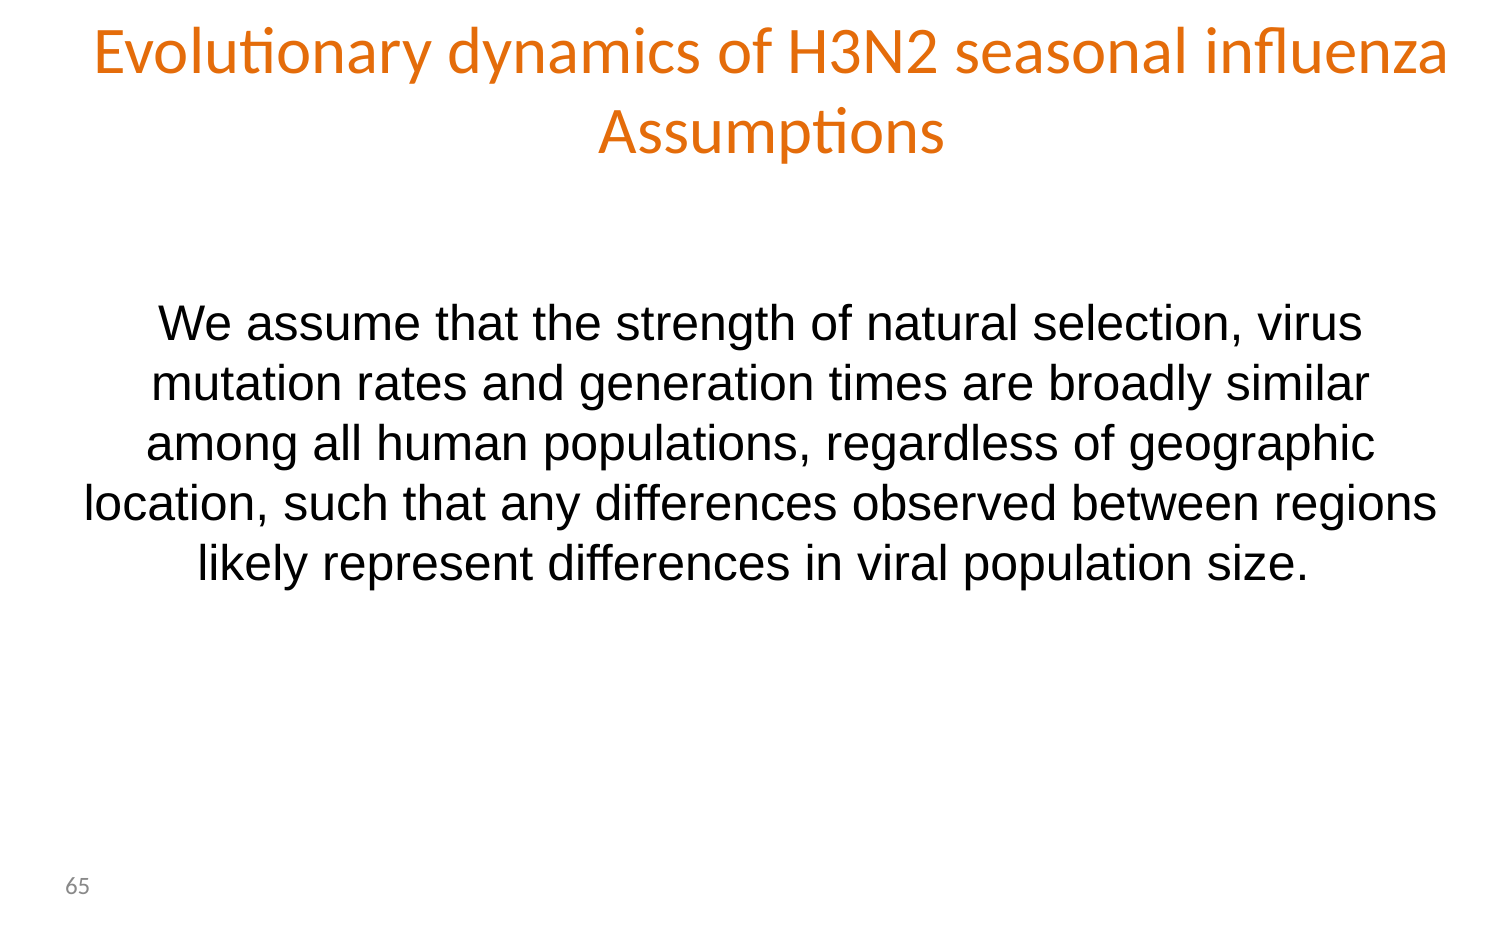

Evolutionary dynamics of H3N2 seasonal influenza
Assumptions
We assume that the strength of natural selection, virus mutation rates and generation times are broadly similar among all human populations, regardless of geographic location, such that any differences observed between regions likely represent differences in viral population size.
65